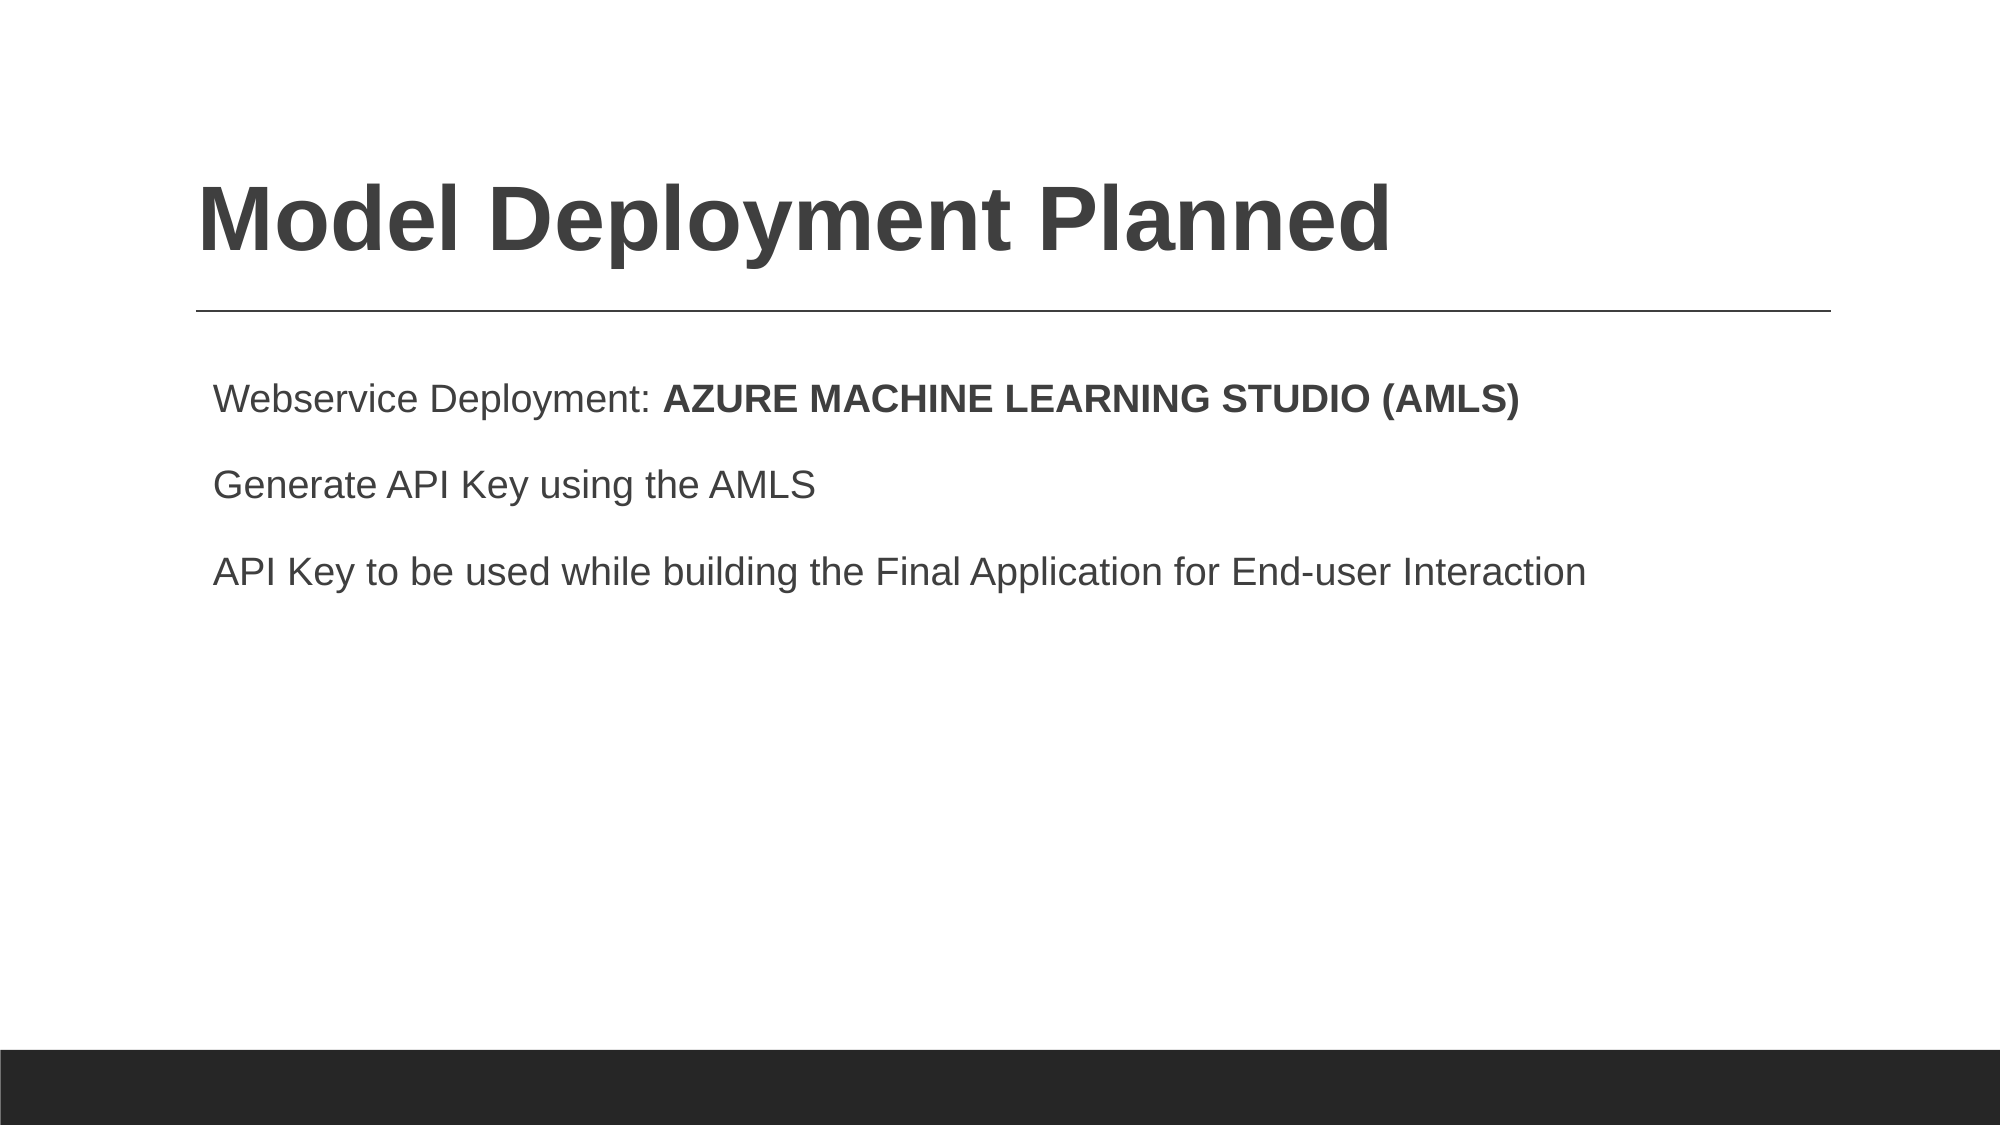

# Model Deployment Planned
Webservice Deployment: AZURE MACHINE LEARNING STUDIO (AMLS)
Generate API Key using the AMLS
API Key to be used while building the Final Application for End-user Interaction